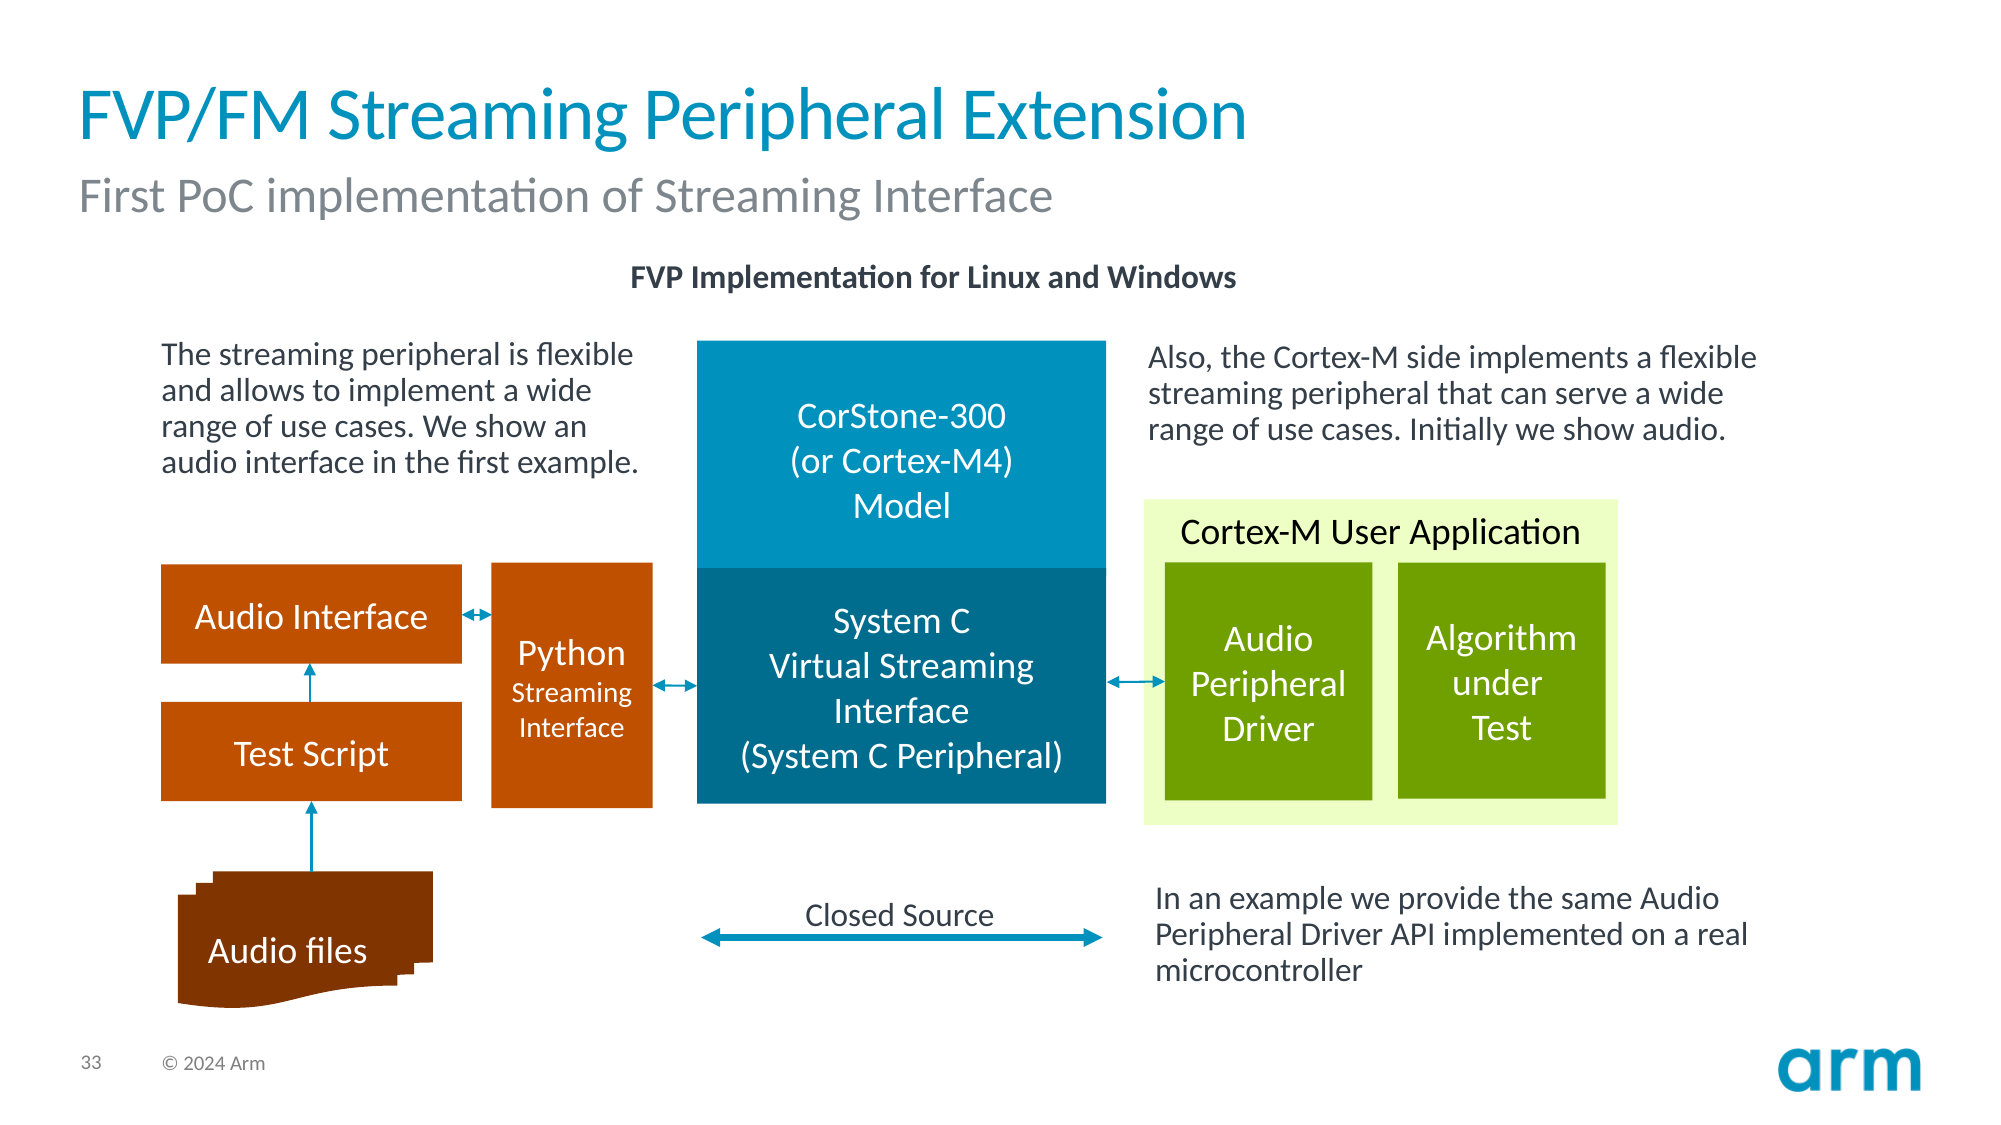

# FVP/FM Streaming Peripheral Extension
First PoC implementation of Streaming Interface
FVP Implementation for Linux and Windows
The streaming peripheral is flexible and allows to implement a wide range of use cases. We show an audio interface in the first example.
Also, the Cortex-M side implements a flexible streaming peripheral that can serve a wide range of use cases. Initially we show audio.
CorStone-300
(or Cortex-M4)
Model
Cortex-M User Application
Python
Streaming
Interface
Audio
Peripheral Driver
Algorithm
under
Test
Audio Interface
System C
Virtual Streaming Interface
(System C Peripheral)
Test Script
Audio files
In an example we provide the same Audio Peripheral Driver API implemented on a real microcontroller
Closed Source